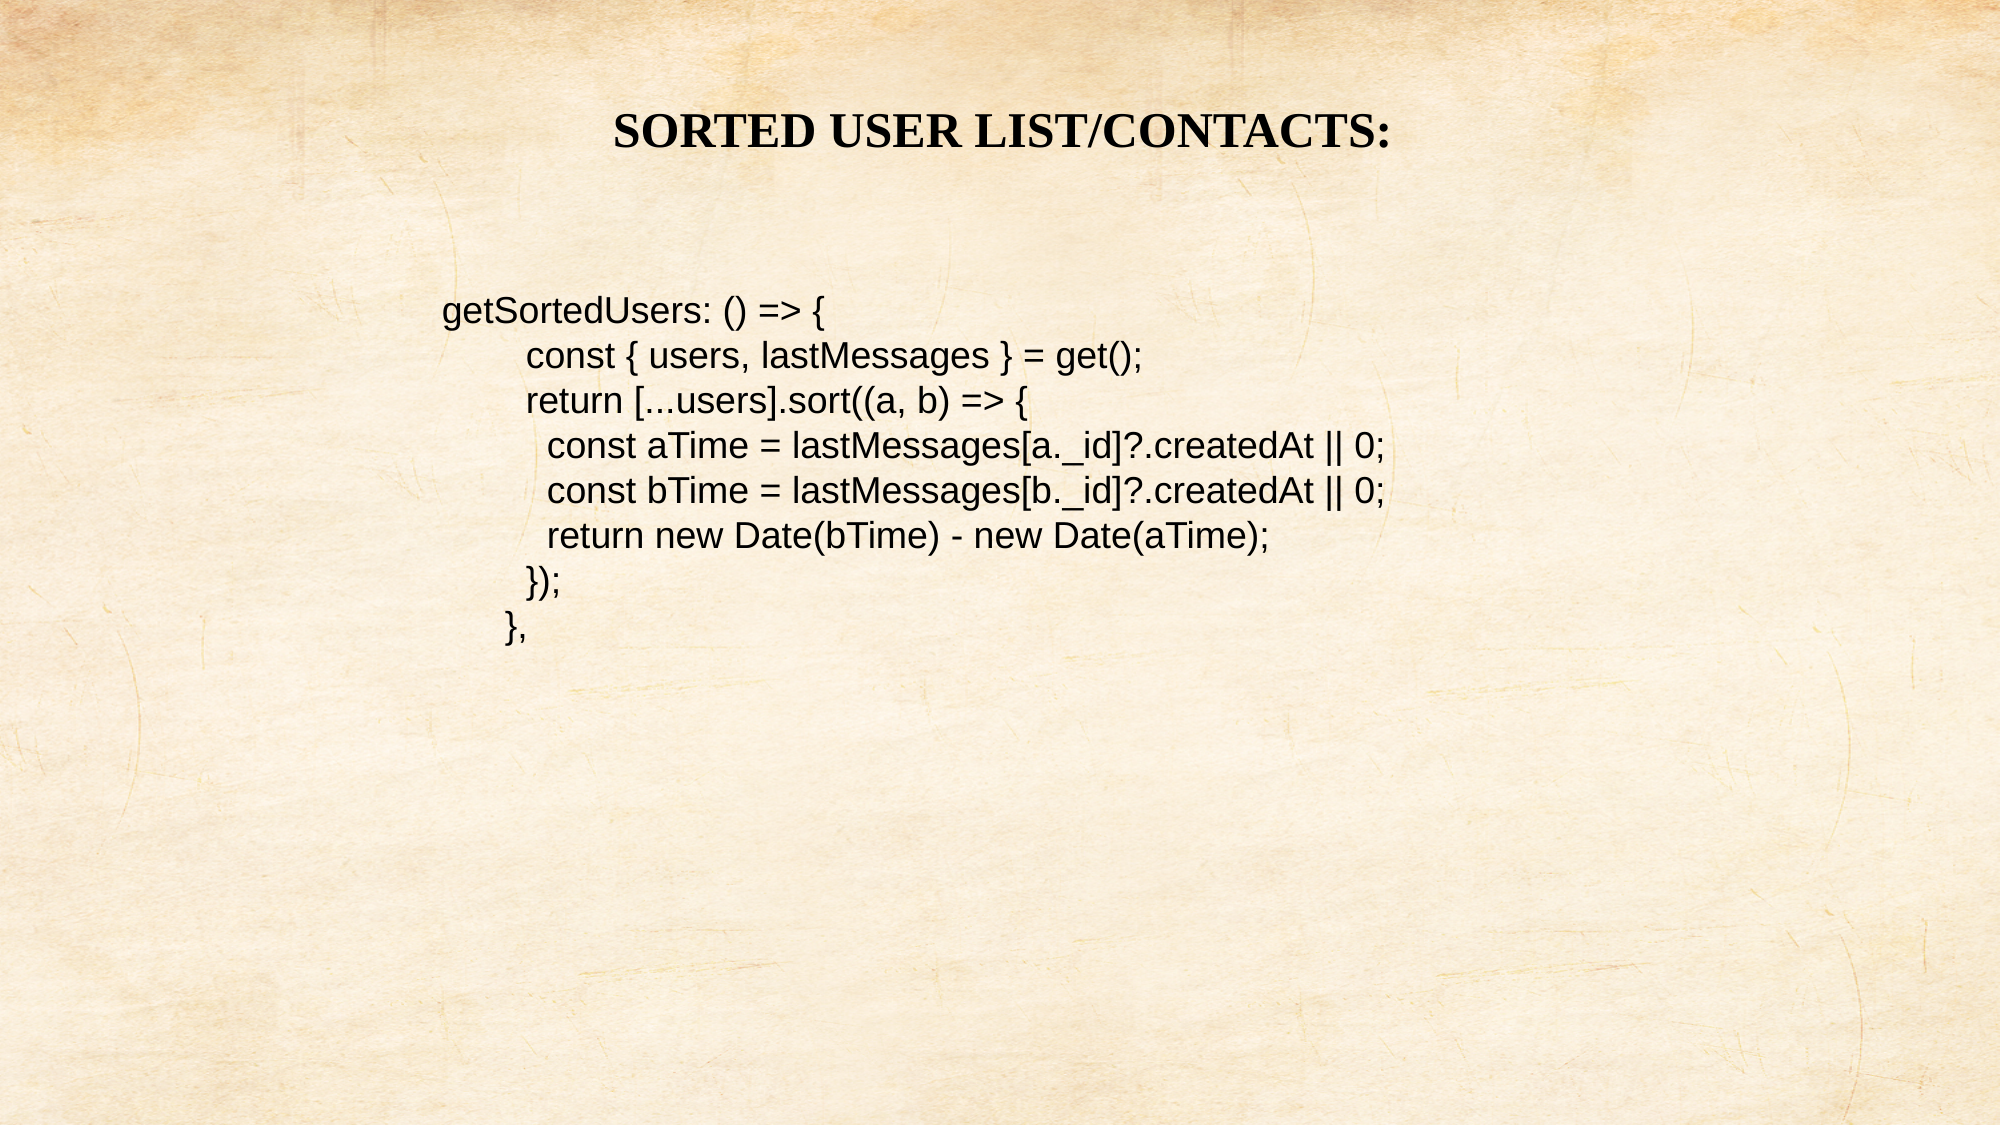

SORTED USER LIST/CONTACTS:
getSortedUsers: () => {
        const { users, lastMessages } = get();
        return [...users].sort((a, b) => {
          const aTime = lastMessages[a._id]?.createdAt || 0;
          const bTime = lastMessages[b._id]?.createdAt || 0;
          return new Date(bTime) - new Date(aTime);
        });
      },